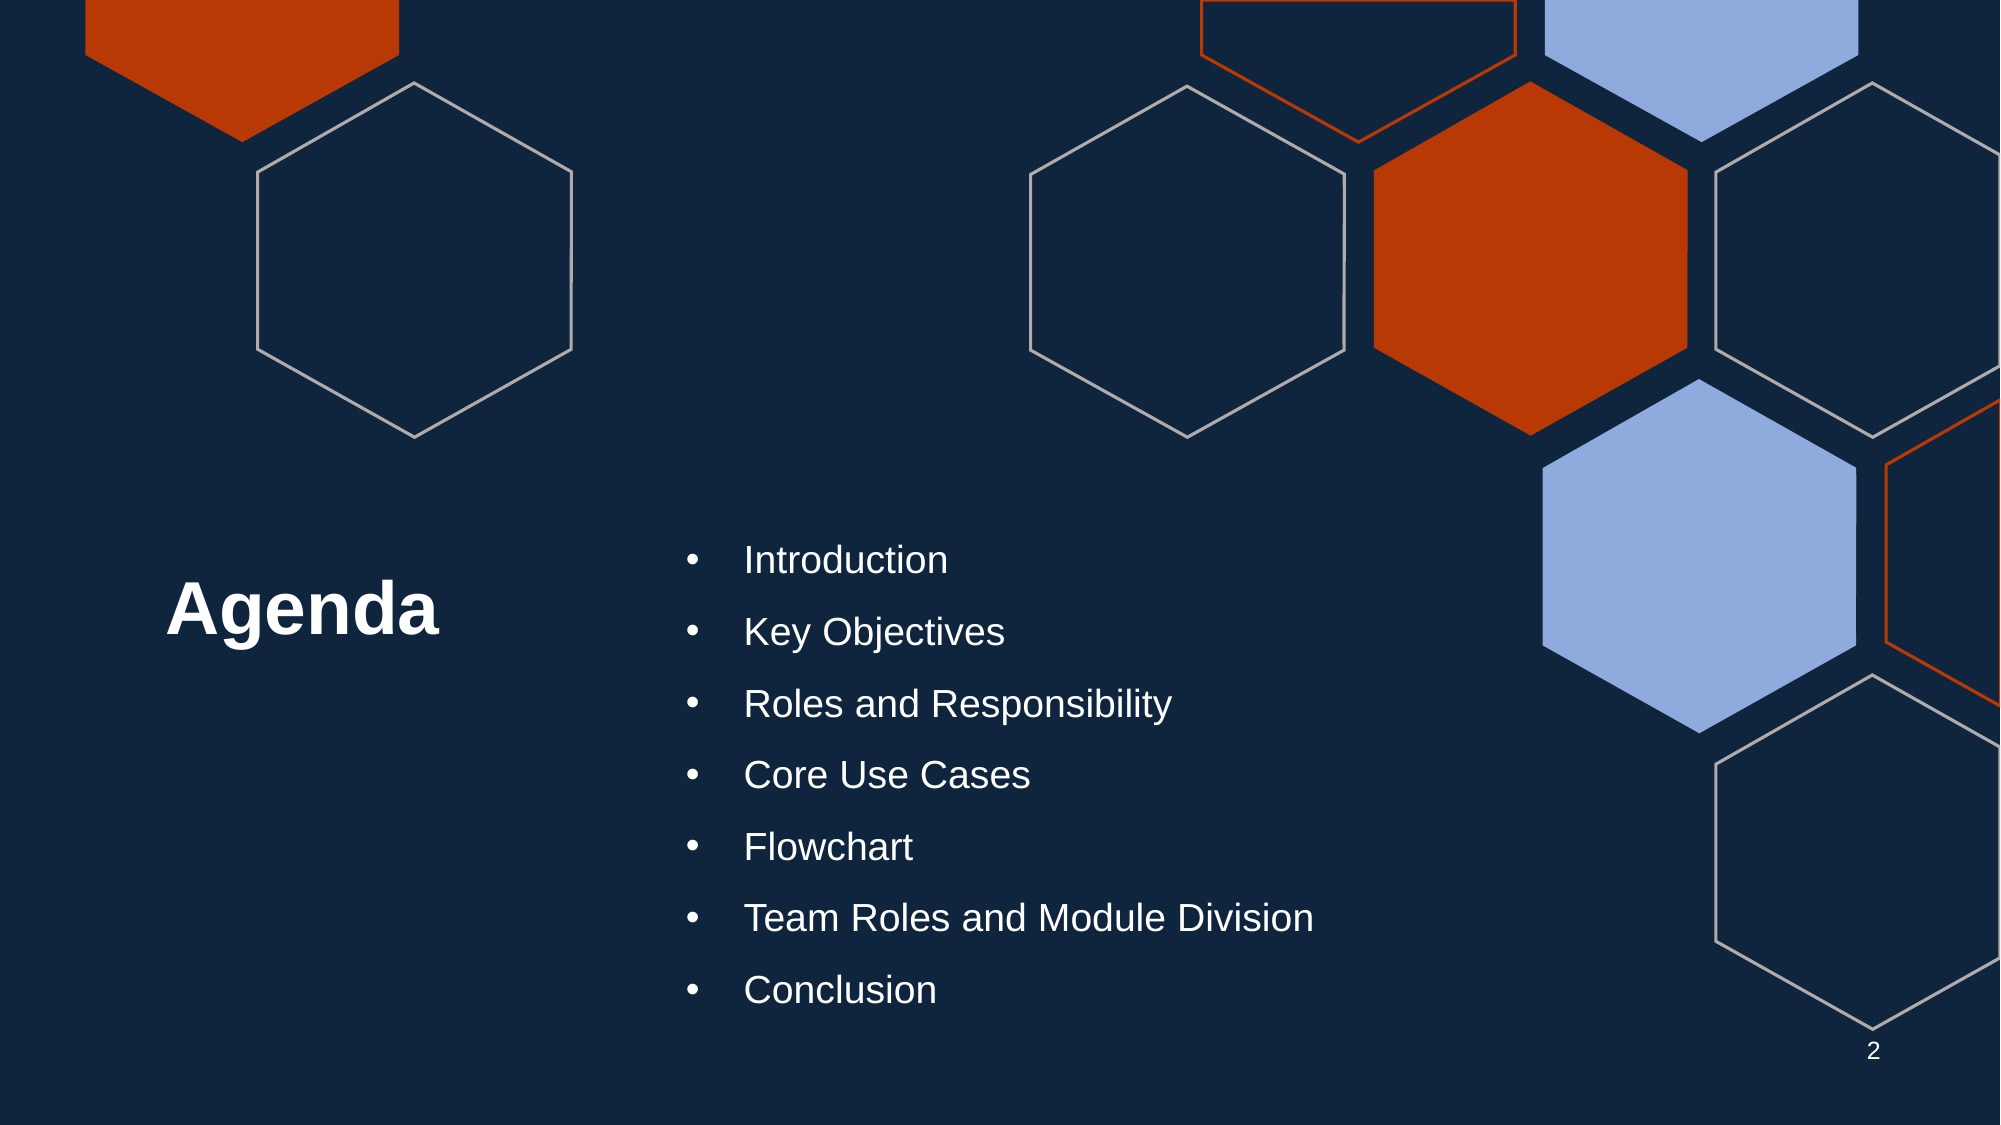

Introduction
Key Objectives
Roles and Responsibility
Core Use Cases
Flowchart
Team Roles and Module Division
Conclusion
# Agenda
2